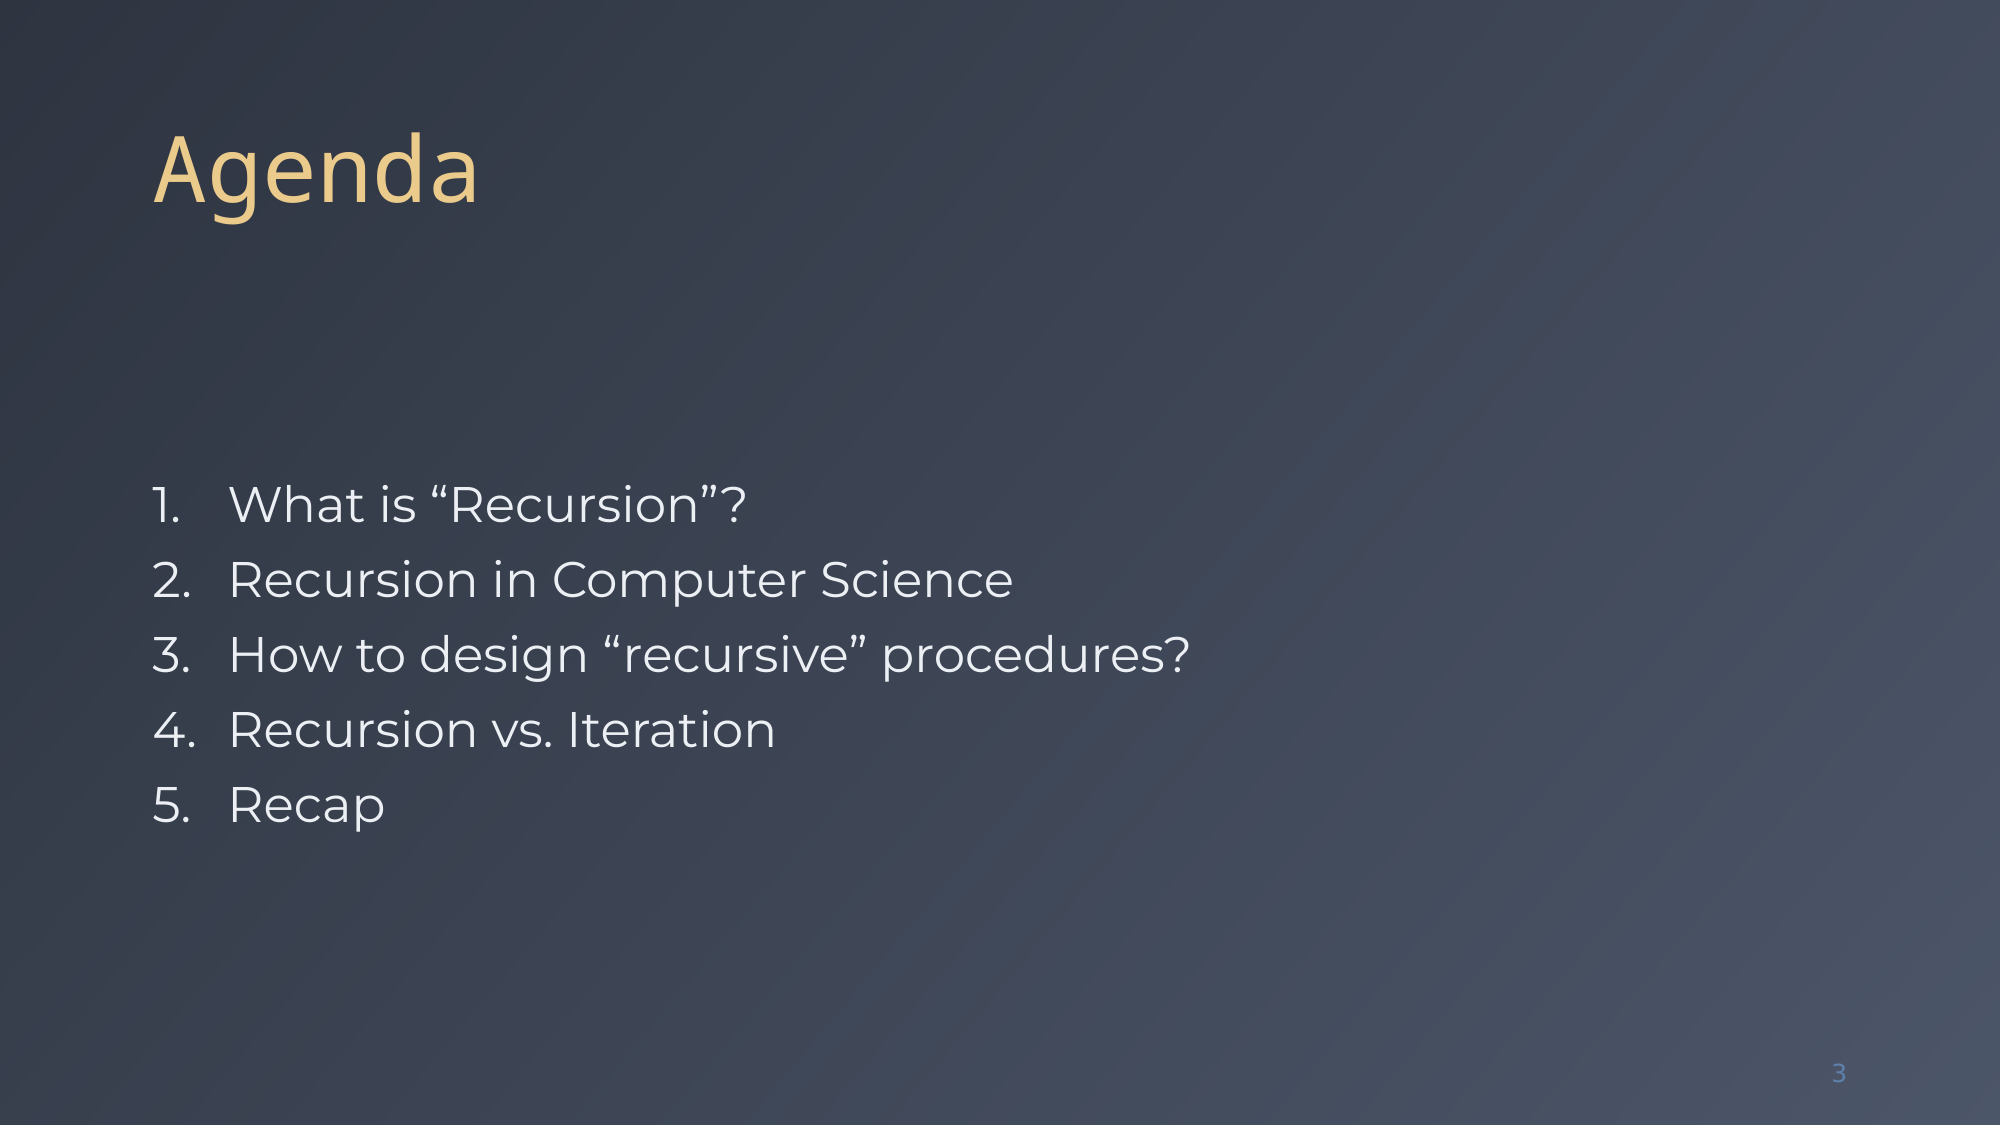

# Agenda
What is “Recursion”?
Recursion in Computer Science
How to design “recursive” procedures?
Recursion vs. Iteration
Recap
3